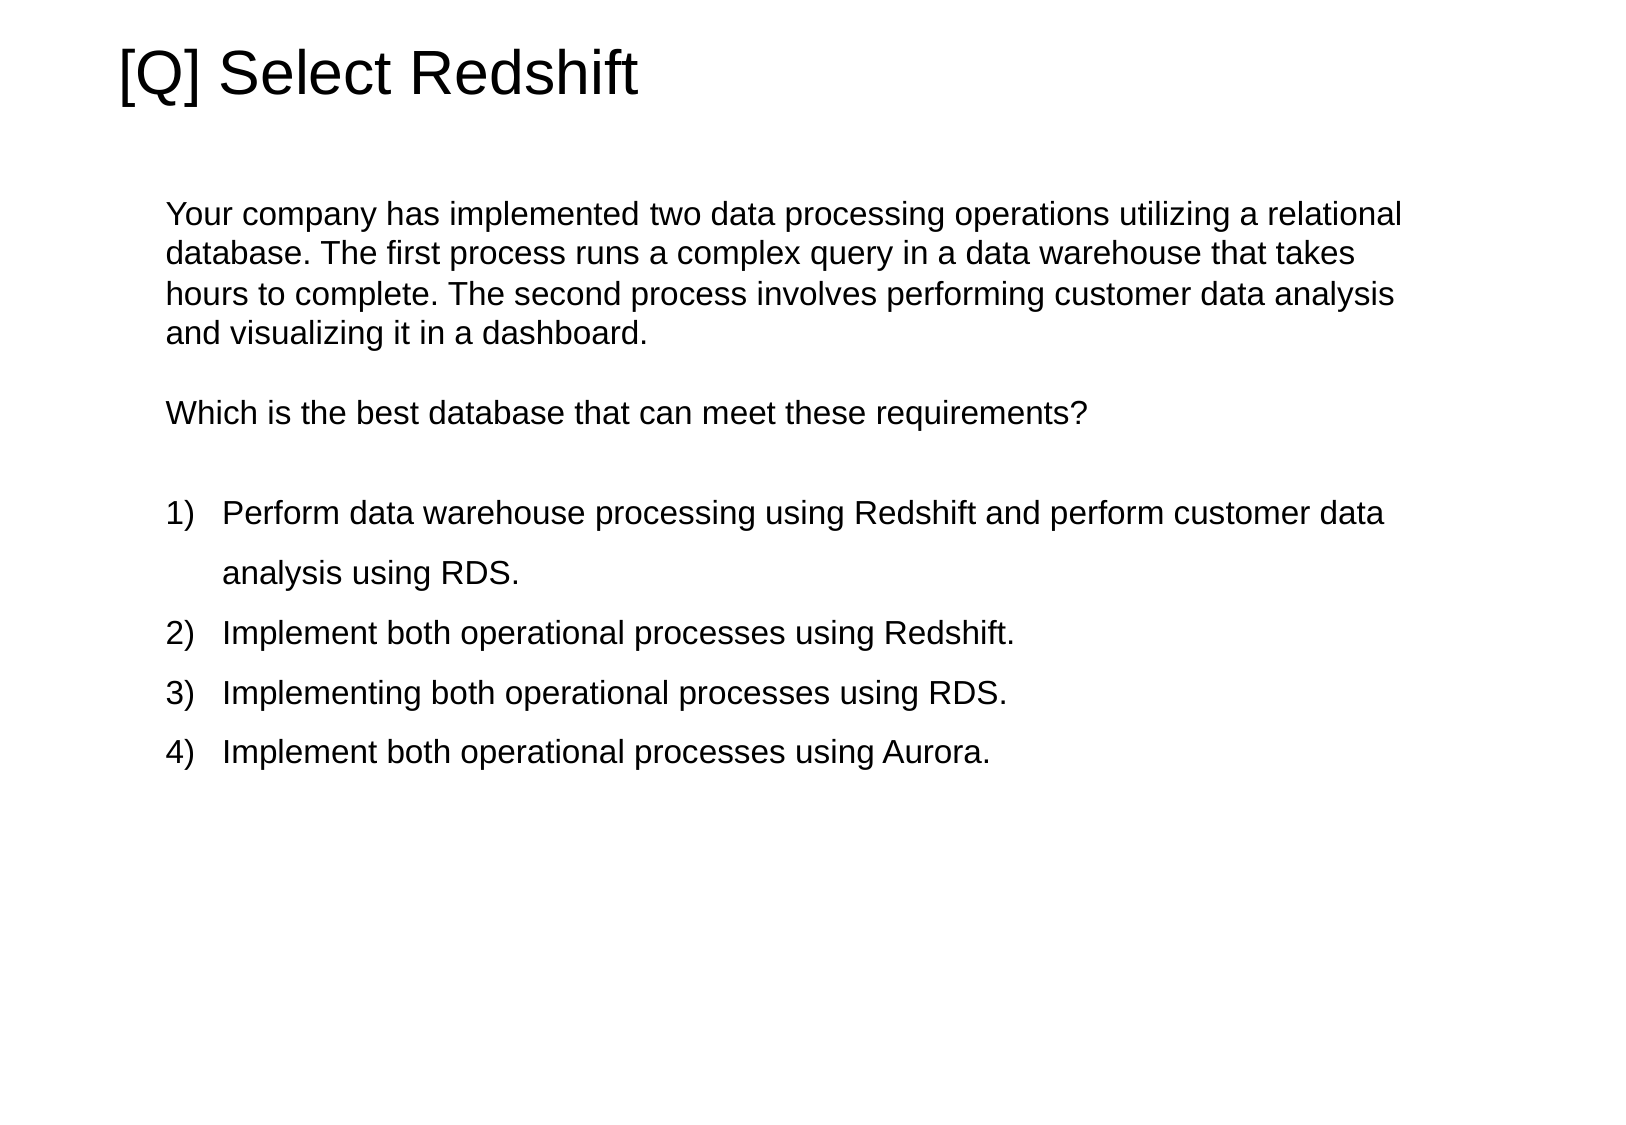

[Q] Select Redshift
Your company has implemented two data processing operations utilizing a relational database. The first process runs a complex query in a data warehouse that takes hours to complete. The second process involves performing customer data analysis and visualizing it in a dashboard.

Which is the best database that can meet these requirements?

Perform data warehouse processing using Redshift and perform customer data analysis using RDS.
Implement both operational processes using Redshift.
Implementing both operational processes using RDS.
Implement both operational processes using Aurora.